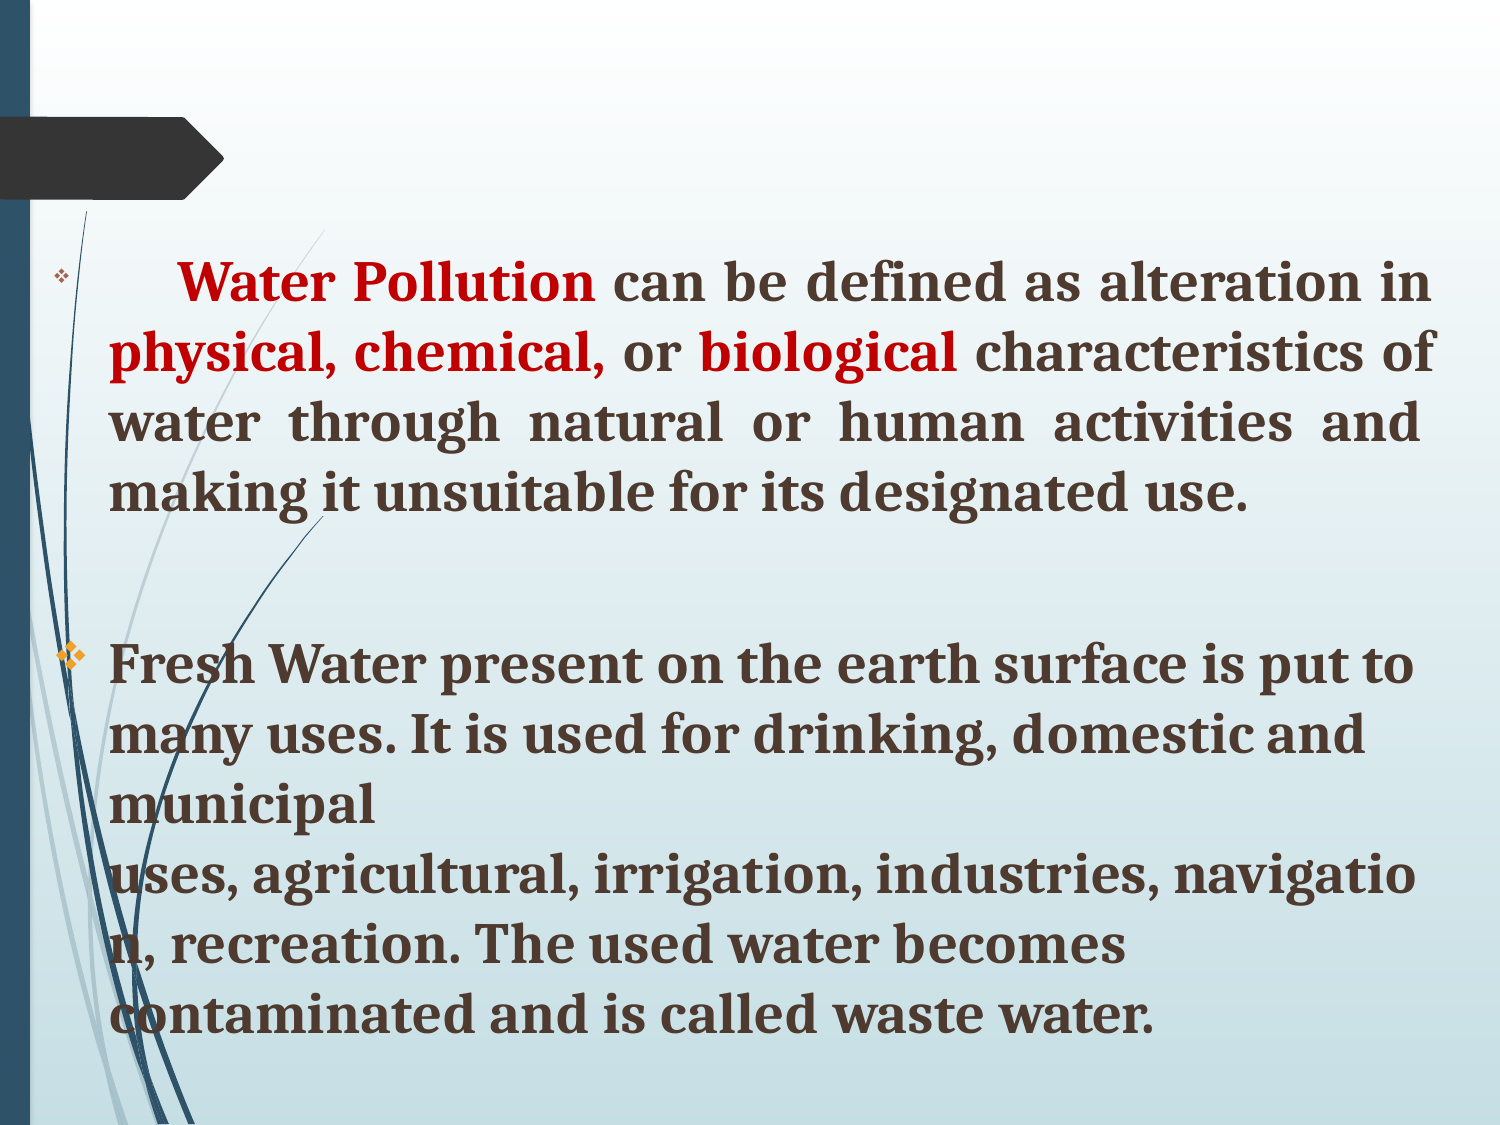

Water Pollution can be defined as alteration in  physical, chemical, or biological characteristics of  water through natural or human activities and  making it unsuitable for its designated use.

Fresh Water present on the earth surface is put to  many uses. It is used for drinking, domestic and  municipal
uses, agricultural, irrigation, industries, navigatio  n, recreation. The used water becomes  contaminated and is called waste water.